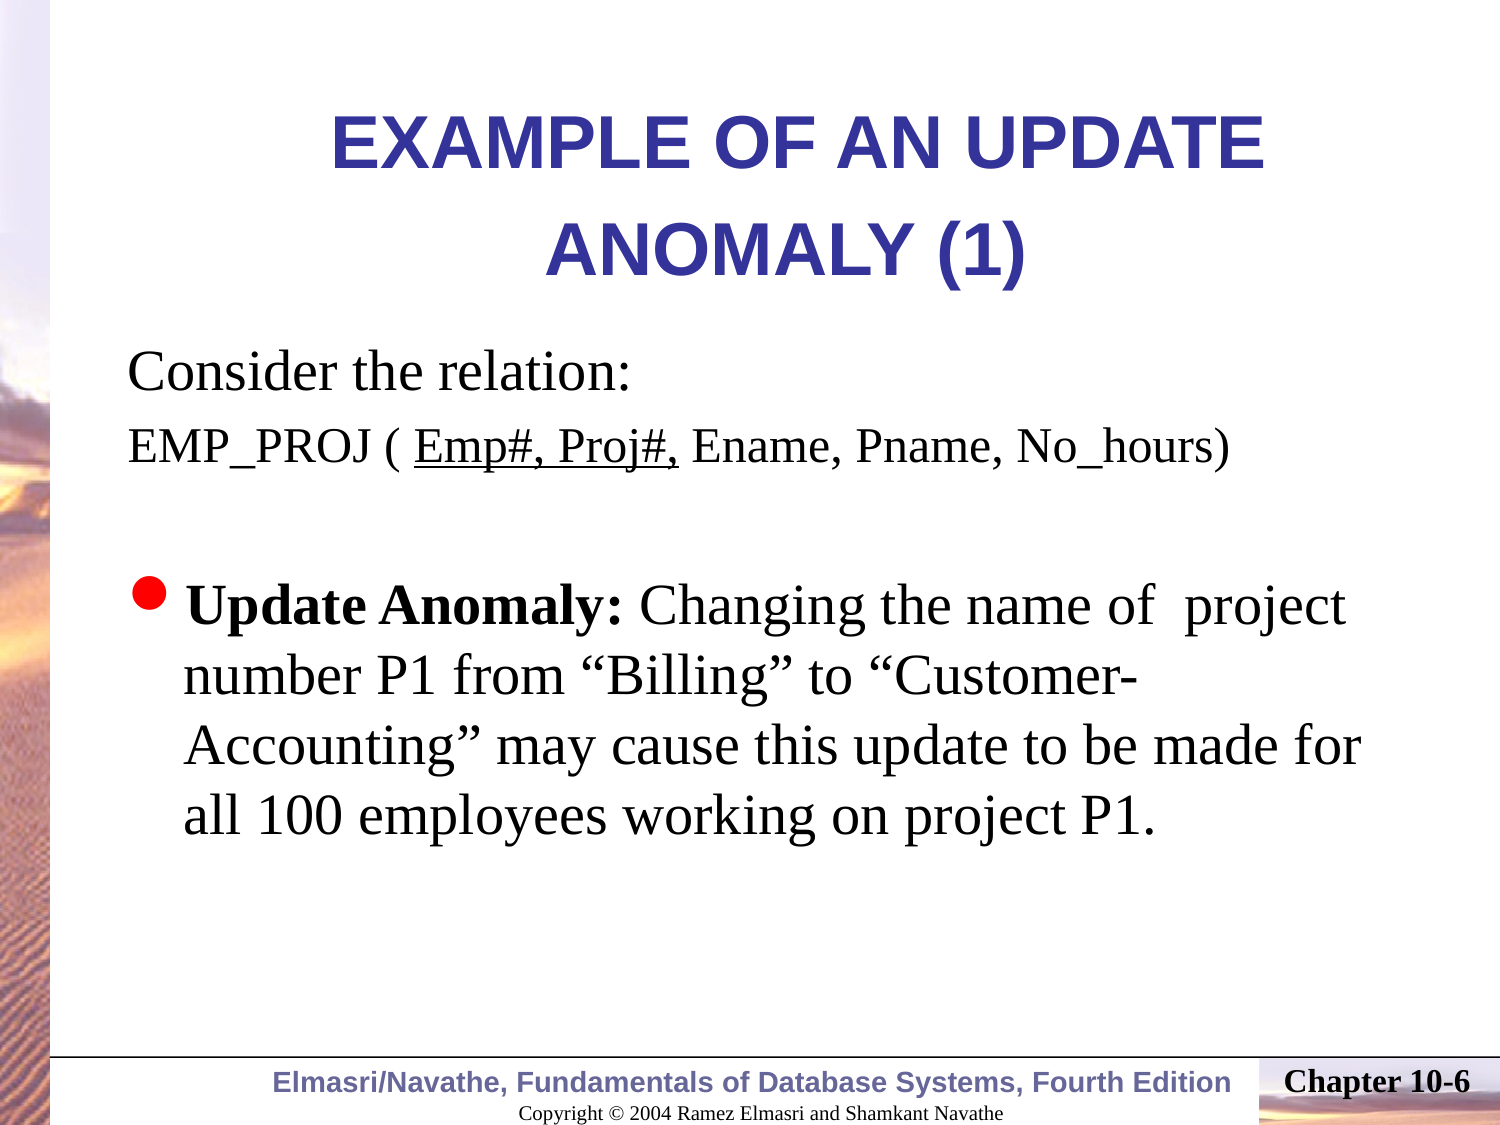

# EXAMPLE OF AN UPDATE ANOMALY (1)
Consider the relation:
EMP_PROJ ( Emp#, Proj#, Ename, Pname, No_hours)

Update Anomaly: Changing the name of  project number P1 from “Billing” to “Customer-Accounting” may cause this update to be made for all 100 employees working on project P1.
Chapter 10-6